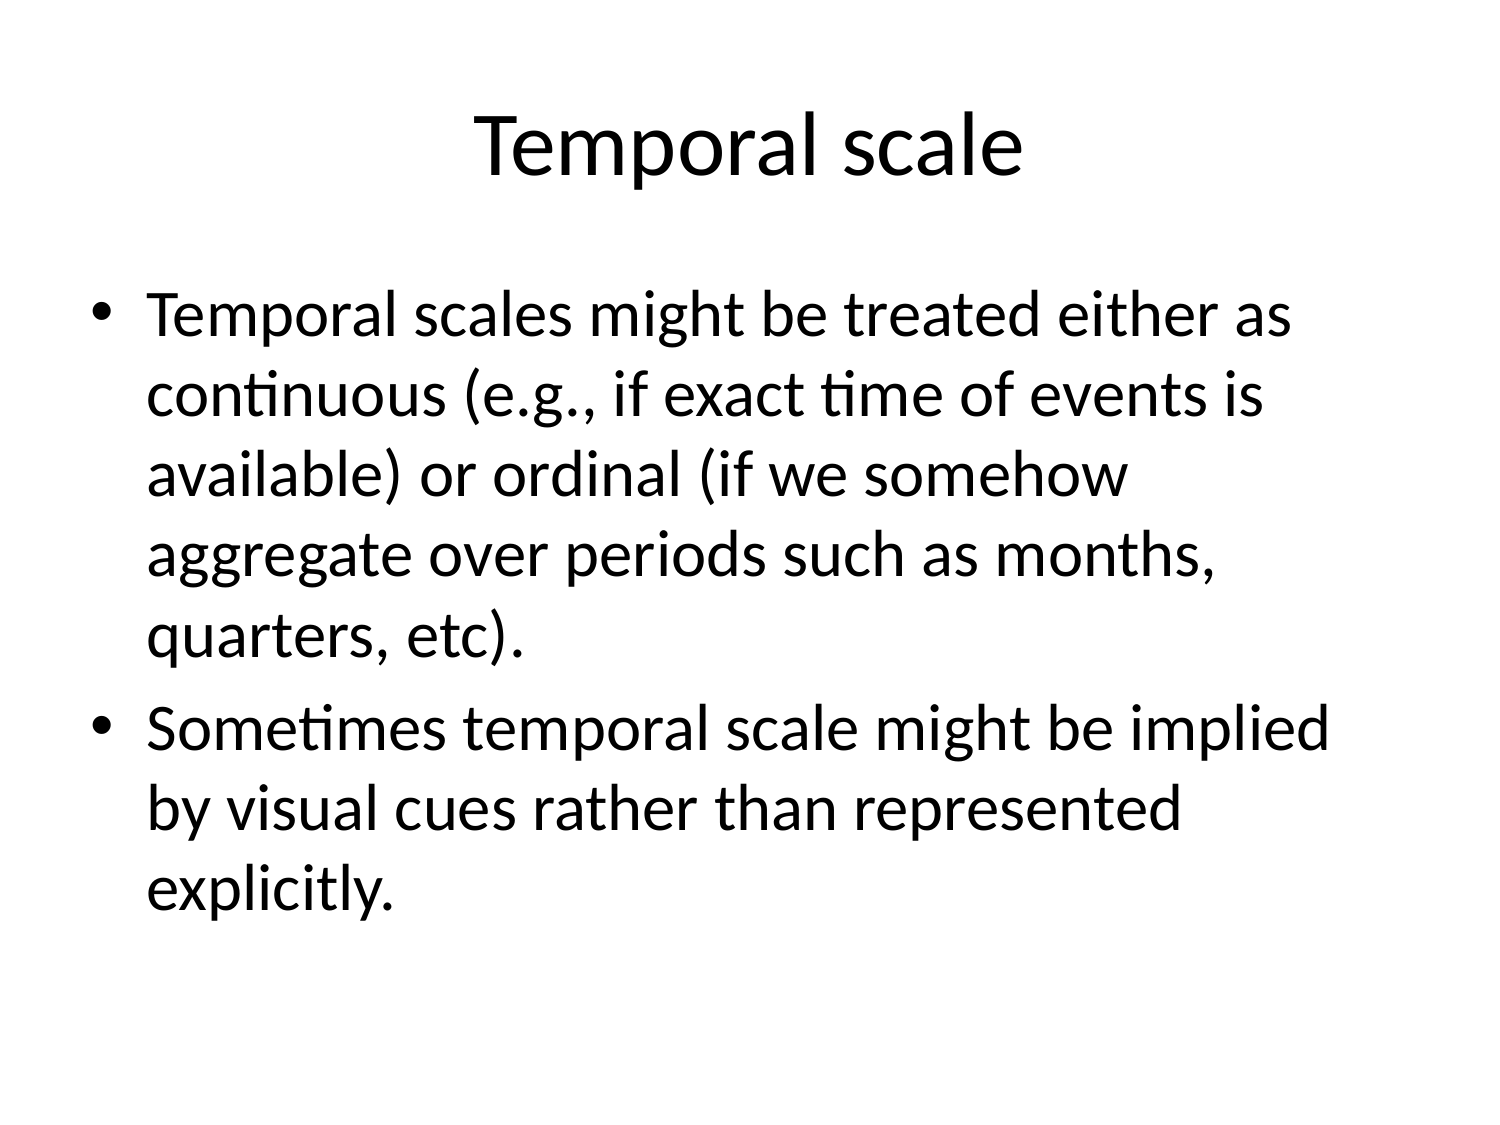

# Temporal scale
Temporal scales might be treated either as continuous (e.g., if exact time of events is available) or ordinal (if we somehow aggregate over periods such as months, quarters, etc).
Sometimes temporal scale might be implied by visual cues rather than represented explicitly.